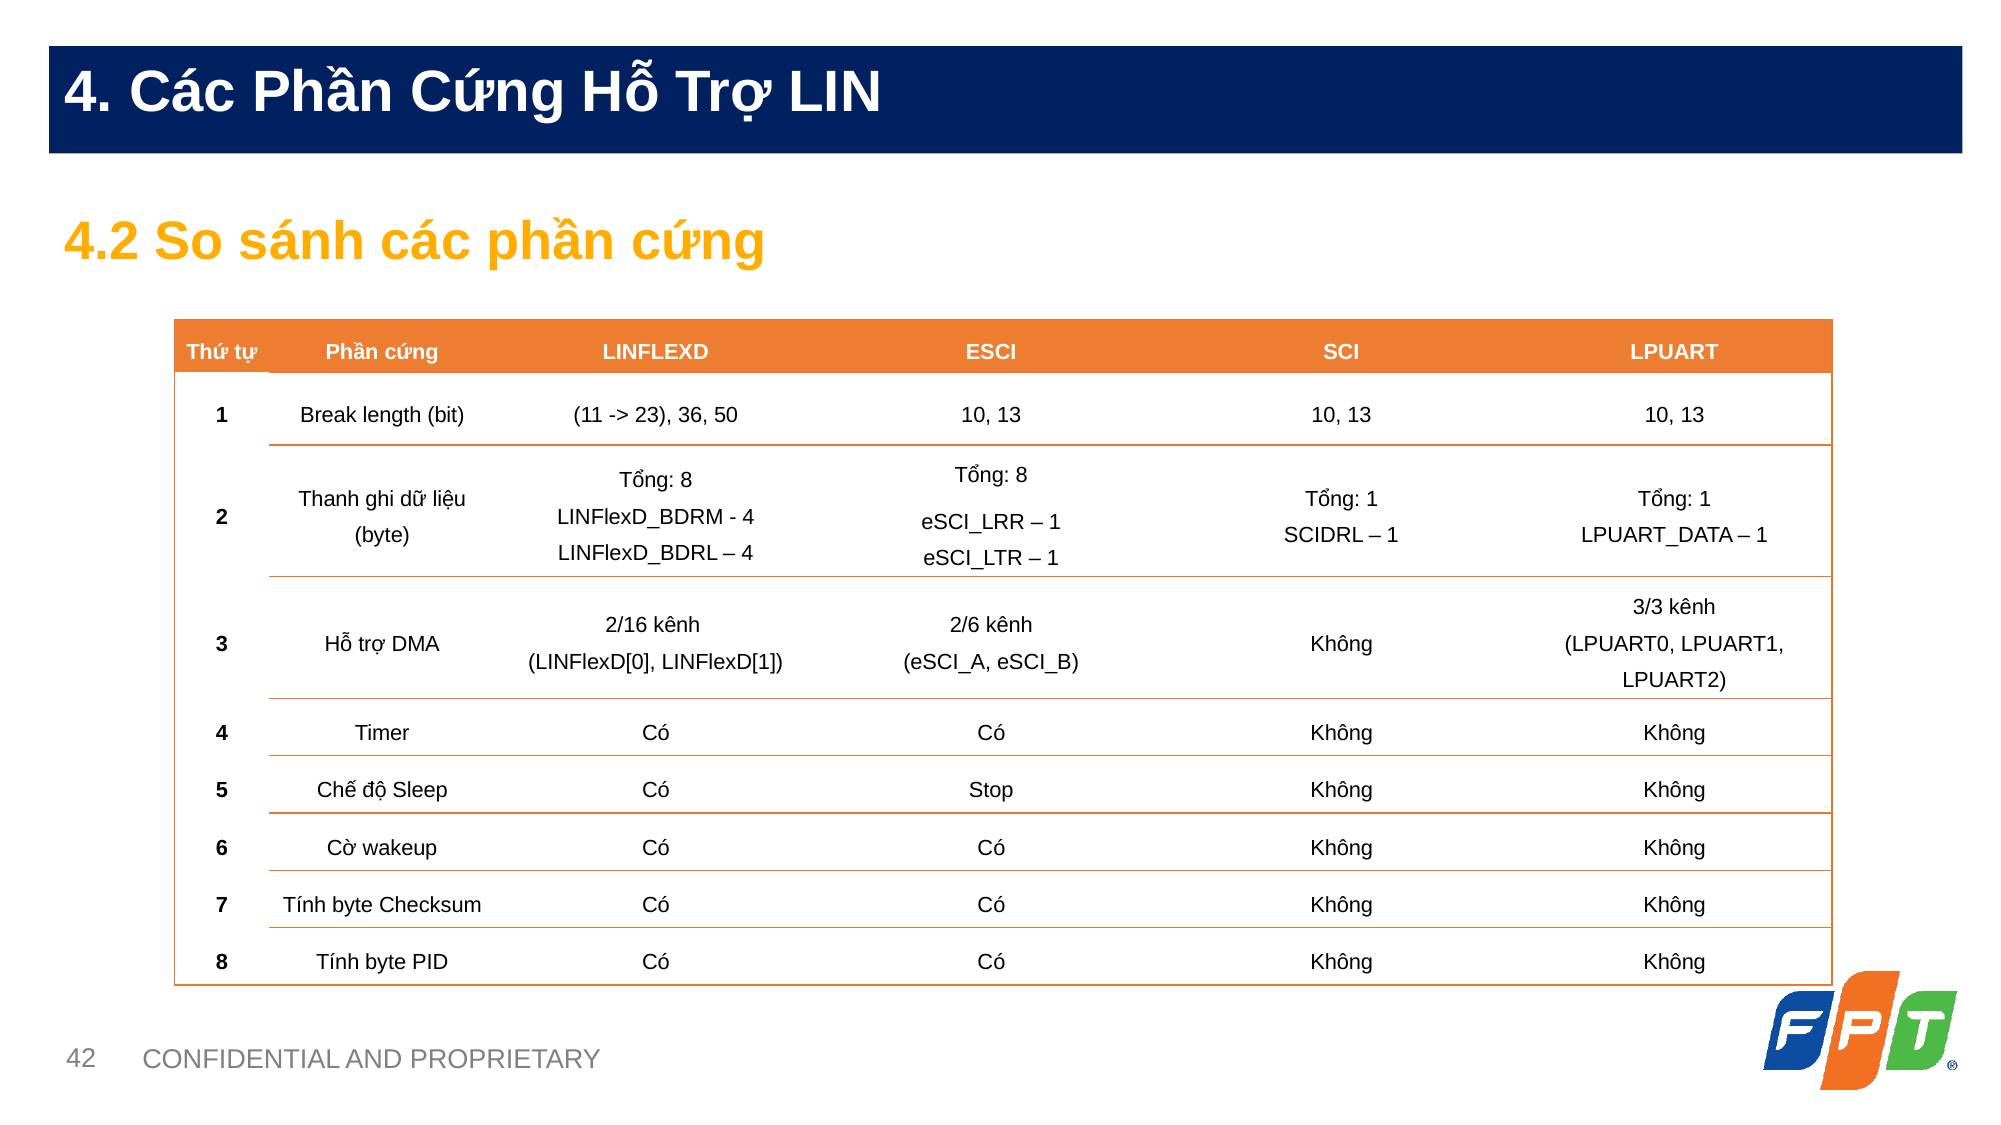

4.2 So sánh các phần cứng

| Thứ tự | Phần cứng | LINFLEXD | ESCI | SCI | LPUART |
| --- | --- | --- | --- | --- | --- |
| 1 | Break length (bit) | (11 -> 23), 36, 50 | 10, 13 | 10, 13 | 10, 13 |
| 2 | Thanh ghi dữ liệu (byte) | Tổng: 8 LINFlexD\_BDRM - 4 LINFlexD\_BDRL – 4 | Tổng: 8 eSCI\_LRR – 1 eSCI\_LTR – 1 | Tổng: 1 SCIDRL – 1 | Tổng: 1 LPUART\_DATA – 1 |
| 3 | Hỗ trợ DMA | 2/16 kênh (LINFlexD[0], LINFlexD[1]) | 2/6 kênh (eSCI\_A, eSCI\_B) | Không | 3/3 kênh (LPUART0, LPUART1, LPUART2) |
| 4 | Timer | Có | Có | Không | Không |
| 5 | Chế độ Sleep | Có | Stop | Không | Không |
| 6 | Cờ wakeup | Có | Có | Không | Không |
| 7 | Tính byte Checksum | Có | Có | Không | Không |
| 8 | Tính byte PID | Có | Có | Không | Không |